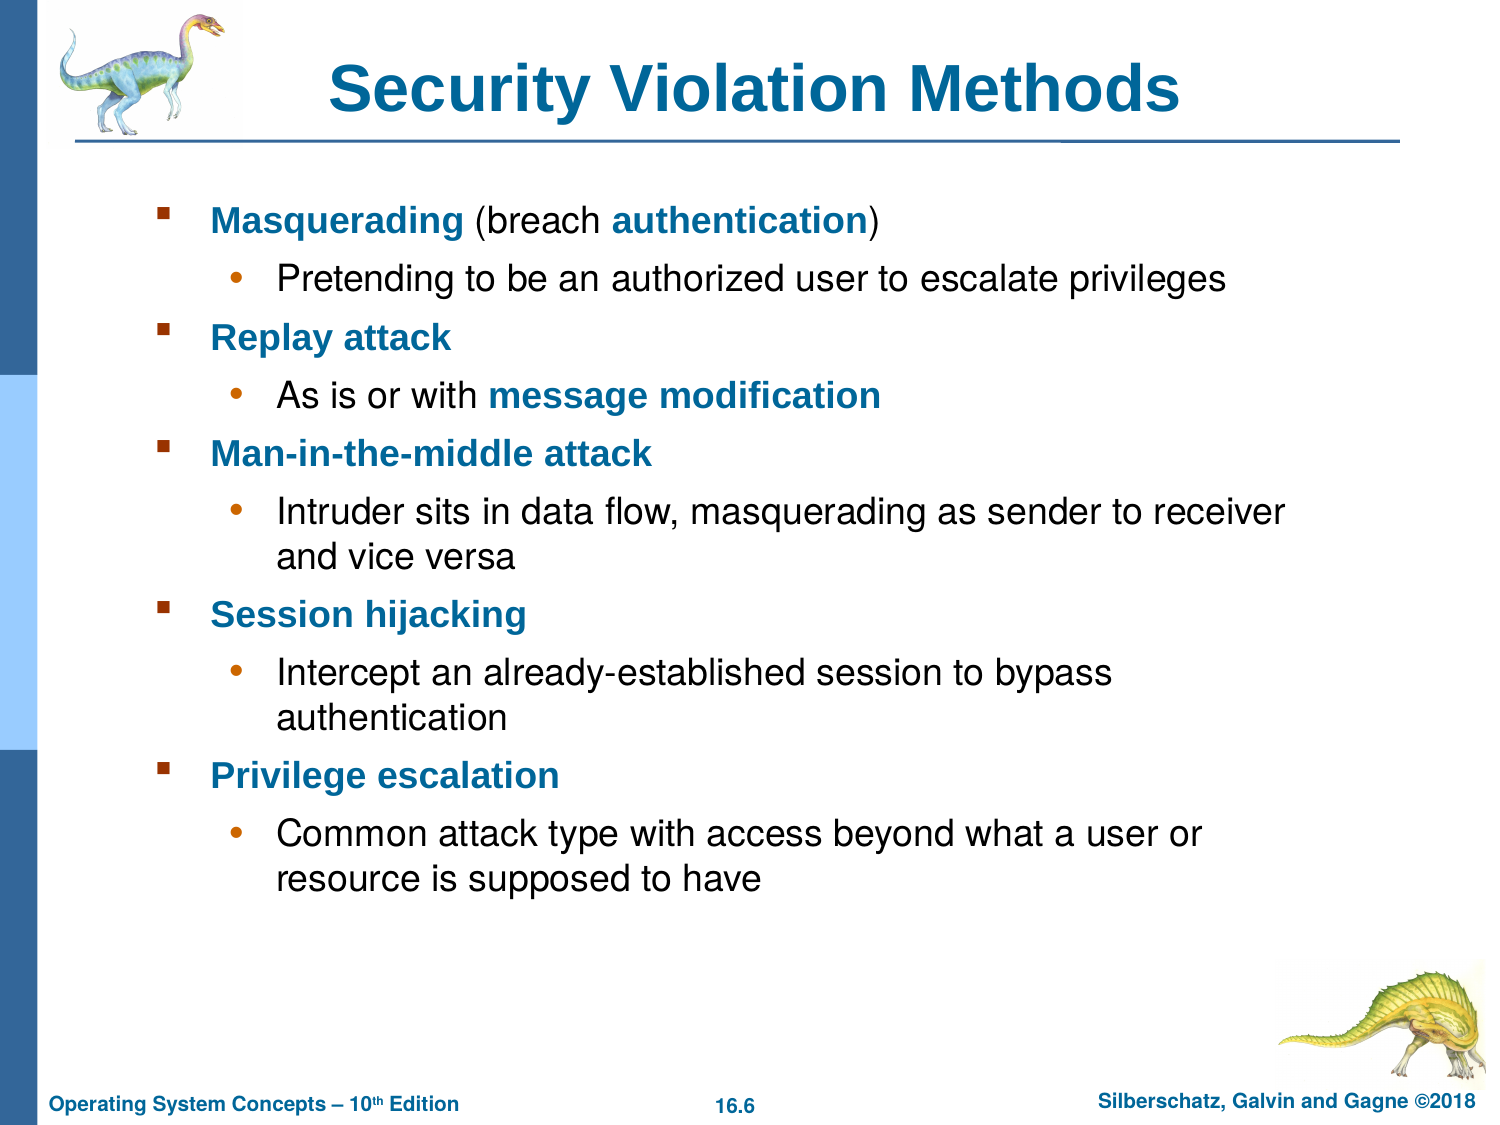

# Security Violation Methods

Masquerading (breach authentication)
Pretending to be an authorized user to escalate privileges
Replay attack
As is or with message modification
Man-in-the-middle attack
Intruder sits in data flow, masquerading as sender to receiver and vice versa
Session hijacking
Intercept an already-established session to bypass authentication
Privilege escalation
Common attack type with access beyond what a user or resource is supposed to have